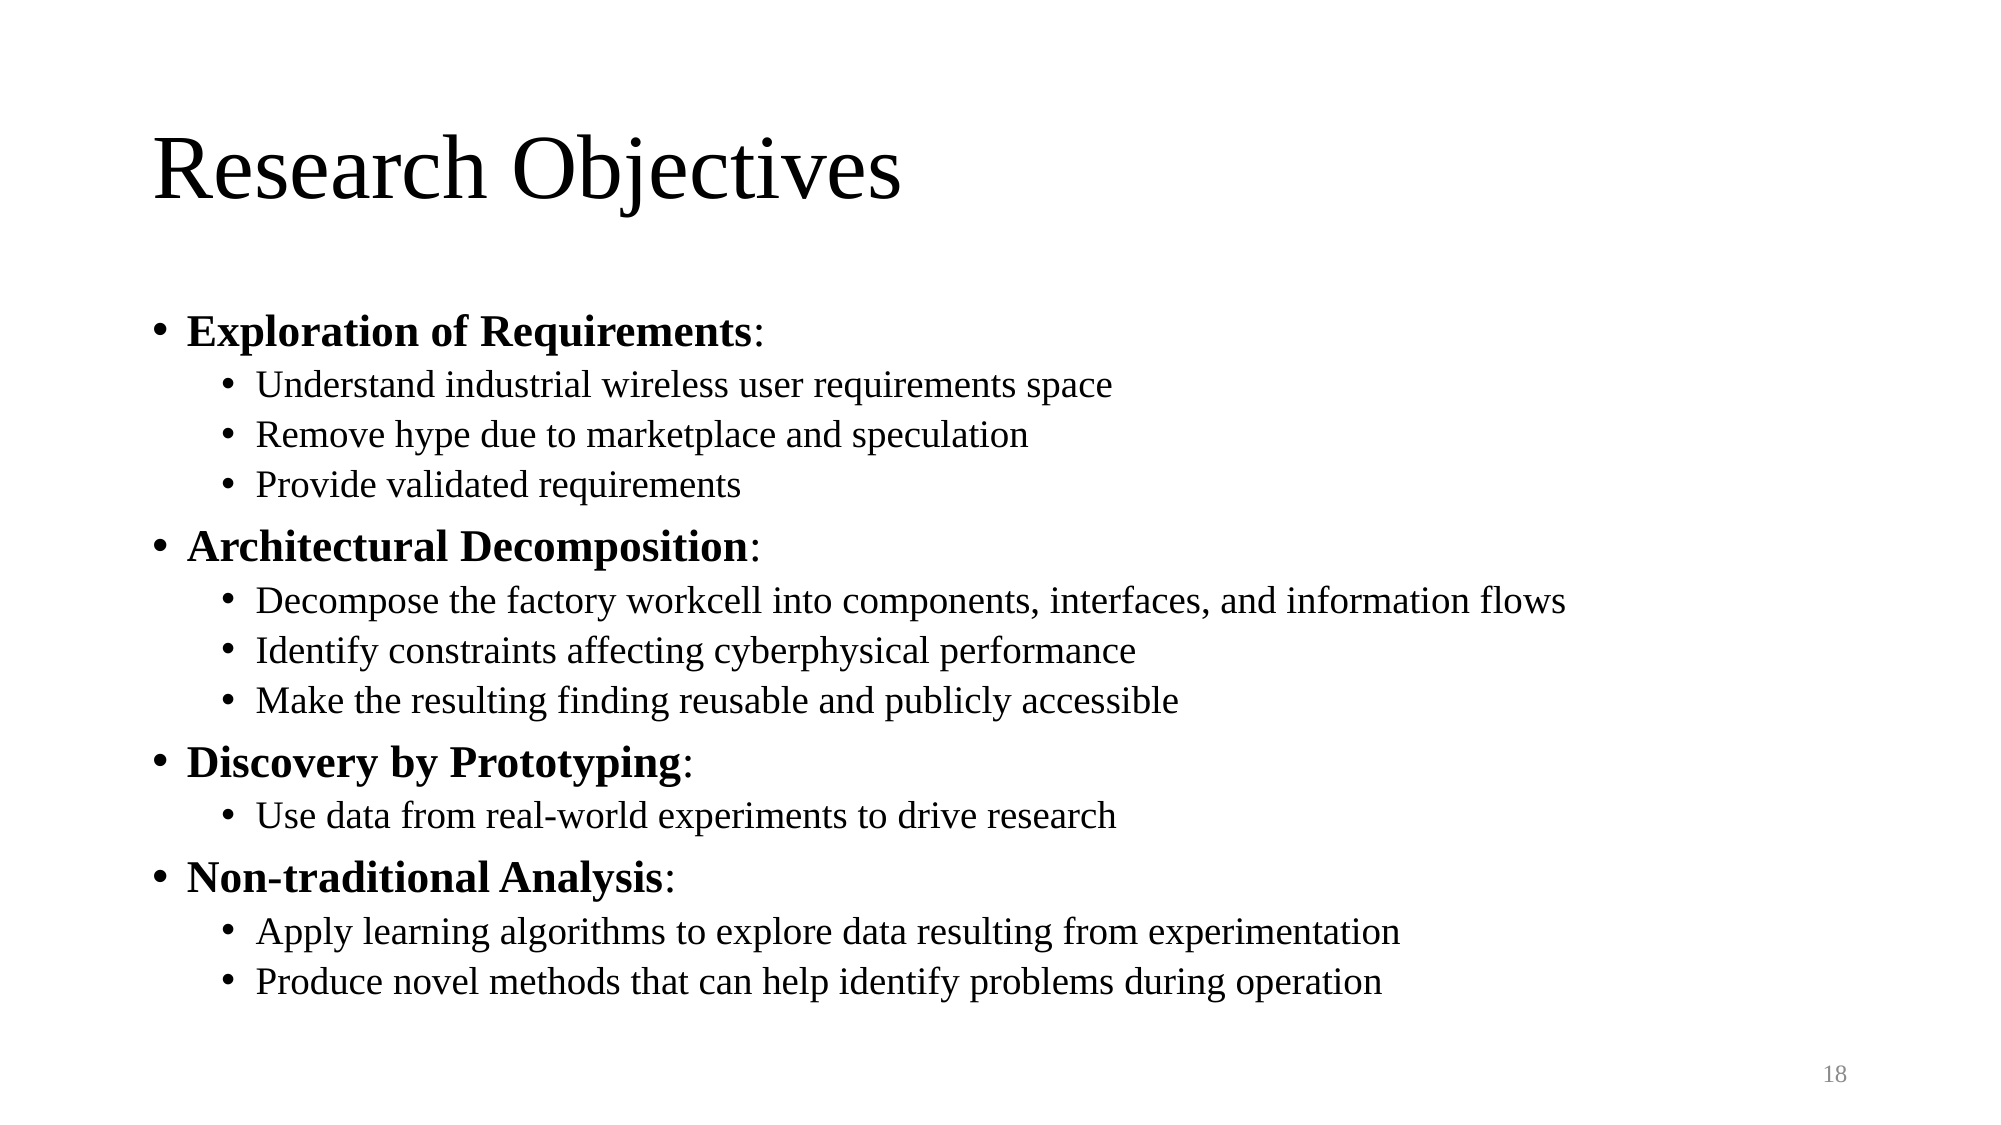

# Research Objectives
Exploration of Requirements:
Understand industrial wireless user requirements space
Remove hype due to marketplace and speculation
Provide validated requirements
Architectural Decomposition:
Decompose the factory workcell into components, interfaces, and information flows
Identify constraints affecting cyberphysical performance
Make the resulting finding reusable and publicly accessible
Discovery by Prototyping:
Use data from real-world experiments to drive research
Non-traditional Analysis:
Apply learning algorithms to explore data resulting from experimentation
Produce novel methods that can help identify problems during operation

18